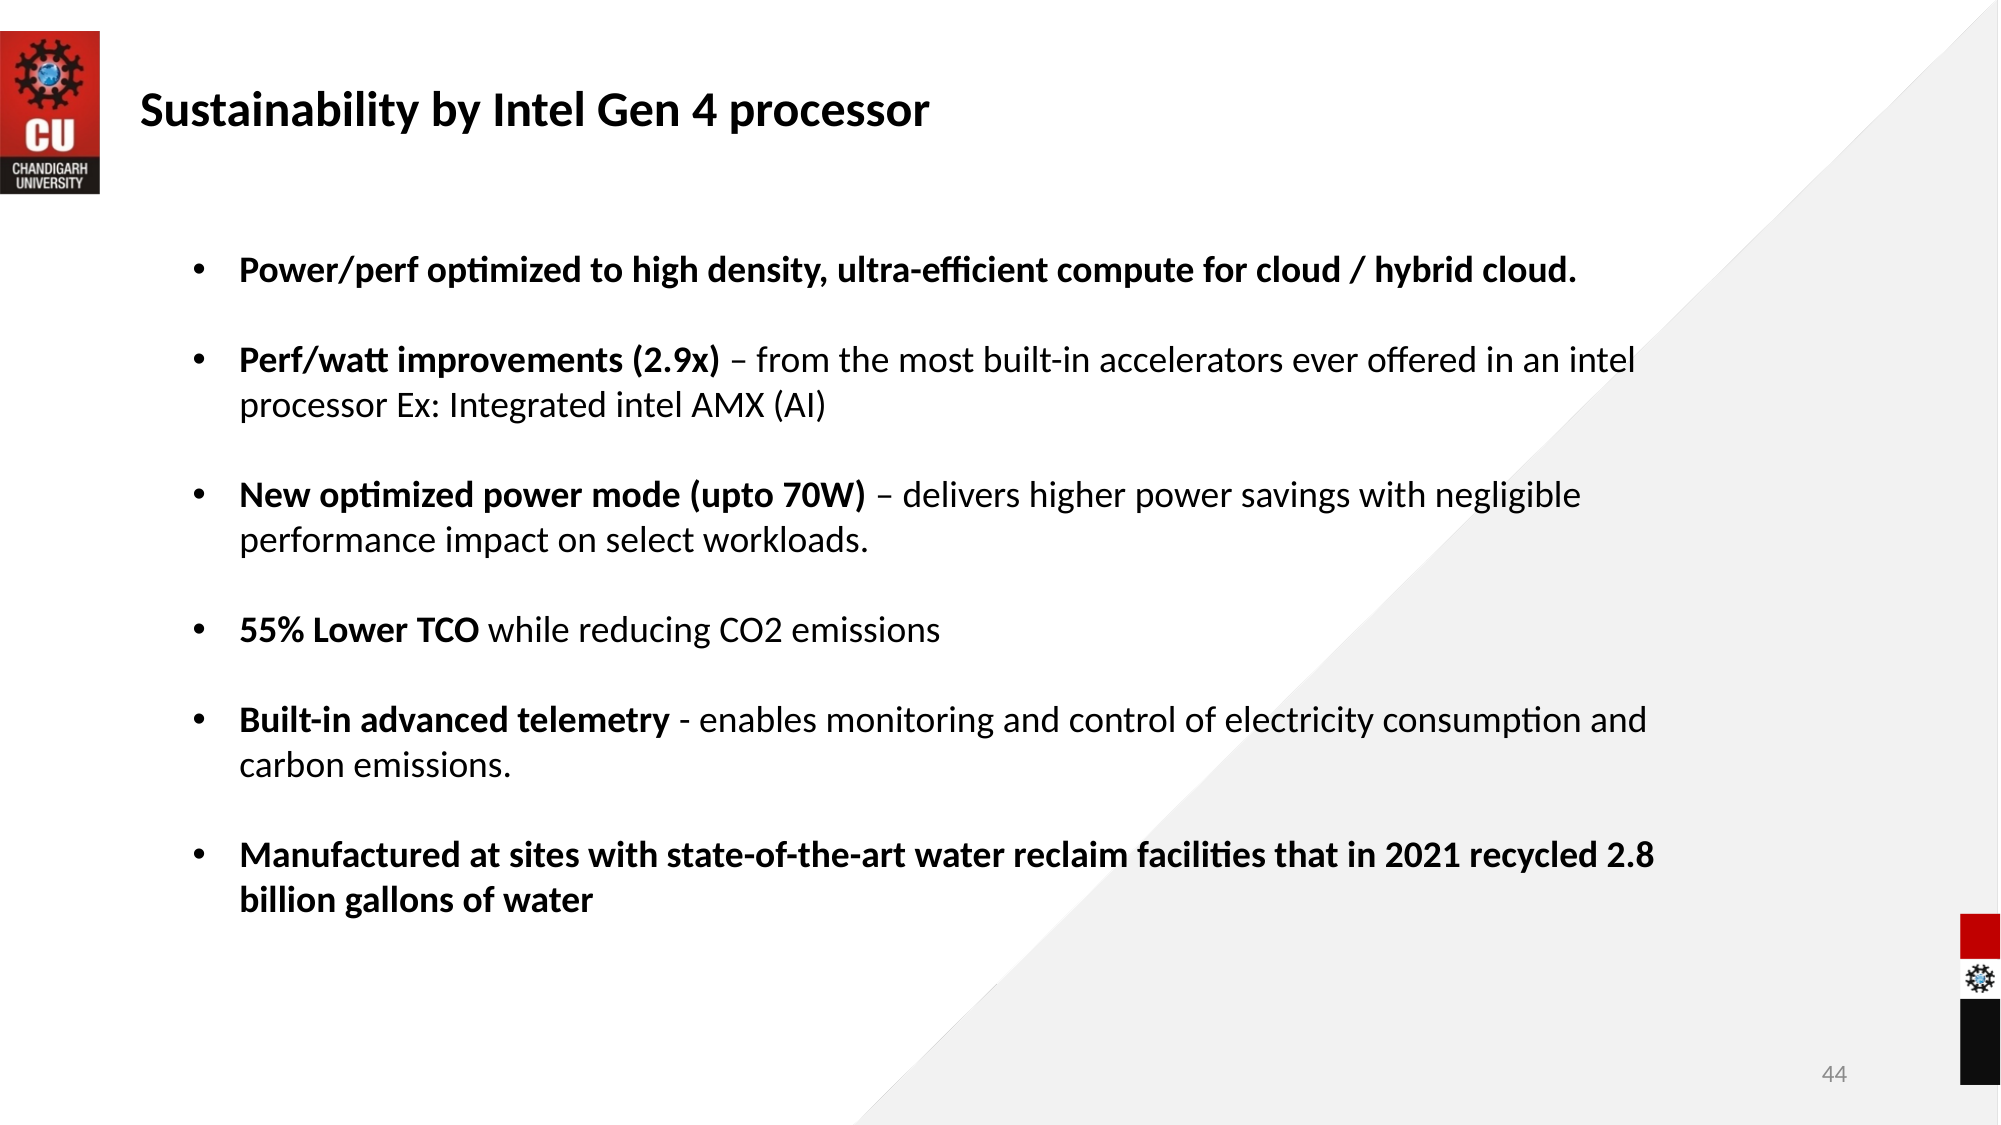

# Sustainability by Intel Gen 4 processor
Power/perf optimized to high density, ultra-efficient compute for cloud / hybrid cloud.

Perf/watt improvements (2.9x) – from the most built-in accelerators ever offered in an intel processor Ex: Integrated intel AMX (AI)

New optimized power mode (upto 70W) – delivers higher power savings with negligible performance impact on select workloads.

55% Lower TCO while reducing CO2 emissions

Built-in advanced telemetry - enables monitoring and control of electricity consumption and carbon emissions.

Manufactured at sites with state-of-the-art water reclaim facilities that in 2021 recycled 2.8 billion gallons of water
44